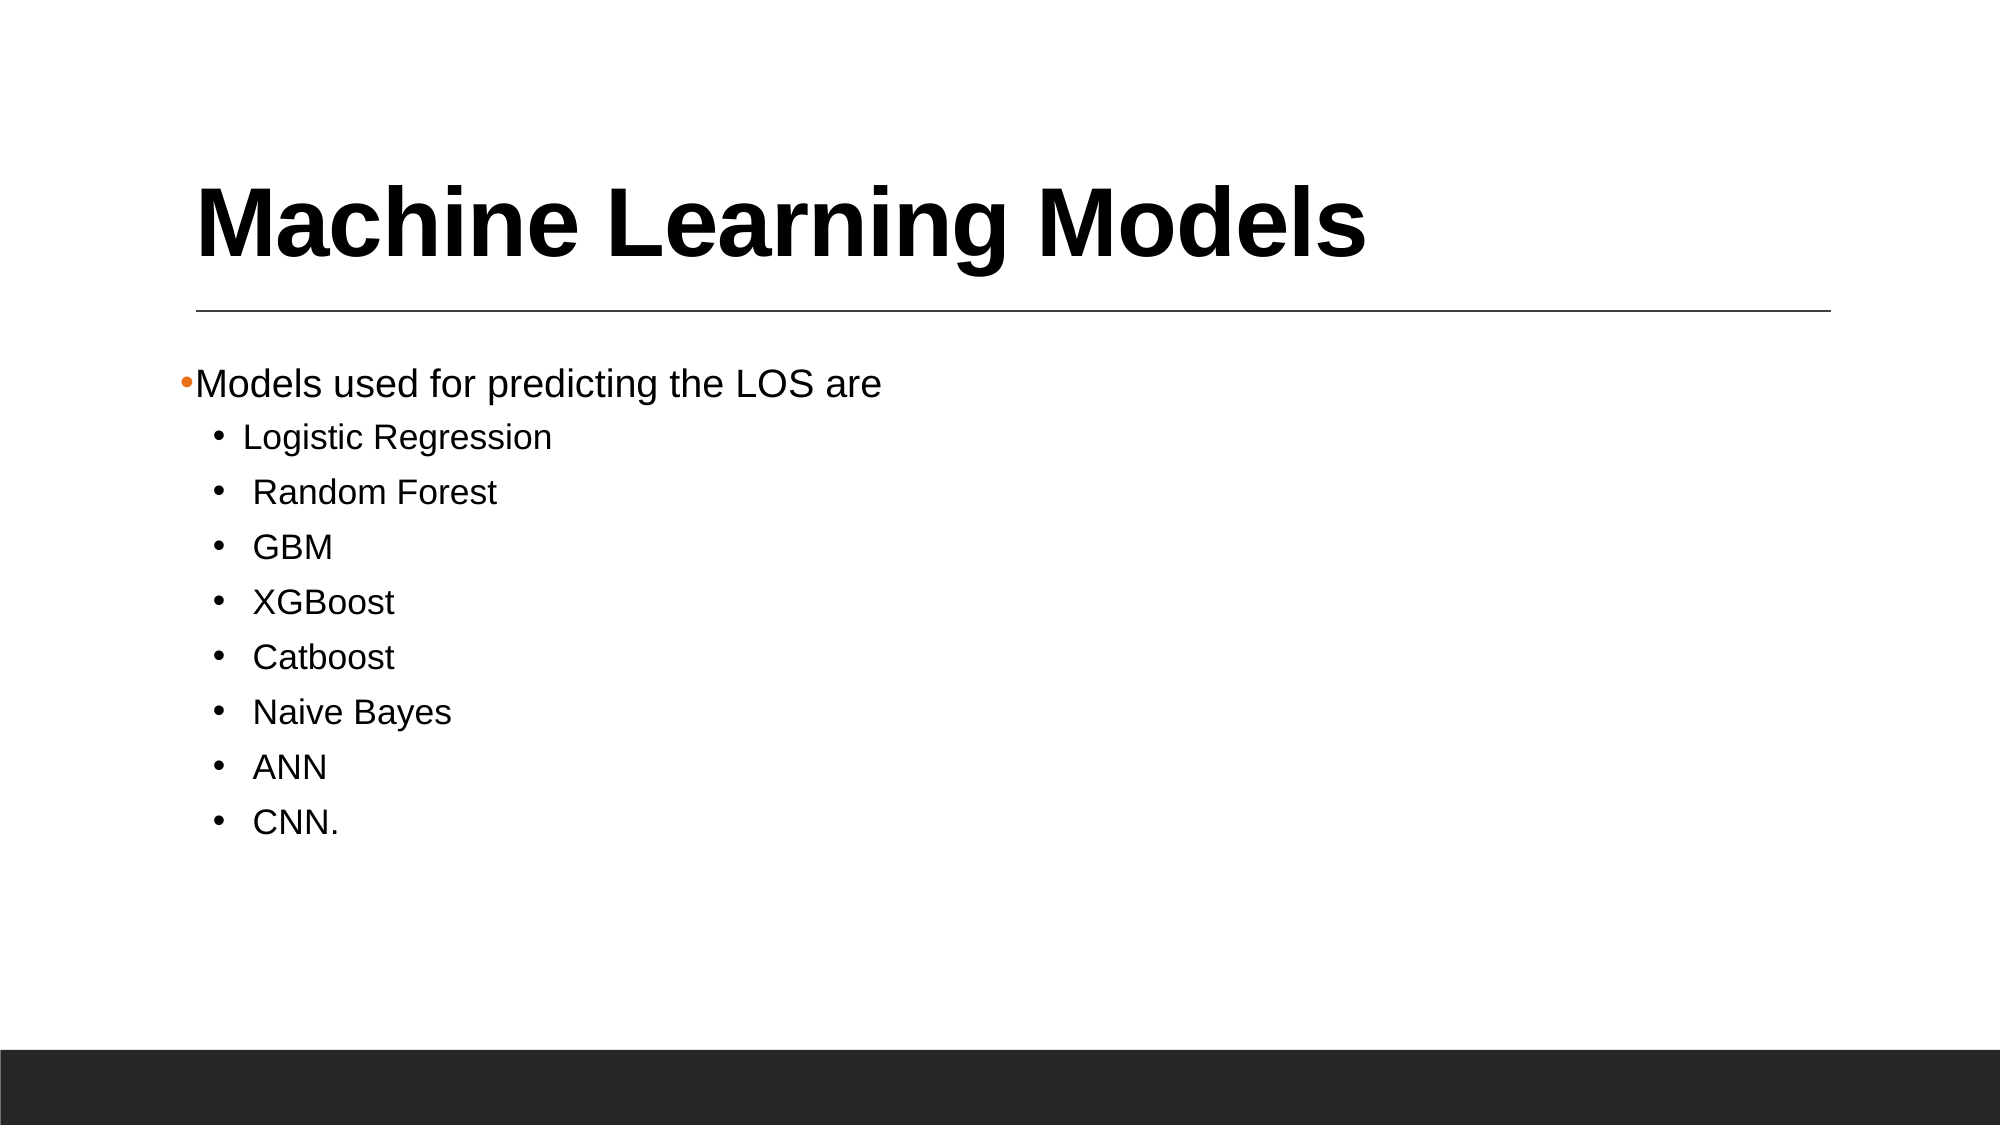

# Machine Learning Models
Models used for predicting the LOS are
Logistic Regression
 Random Forest
 GBM
 XGBoost
 Catboost
 Naive Bayes
 ANN
 CNN.